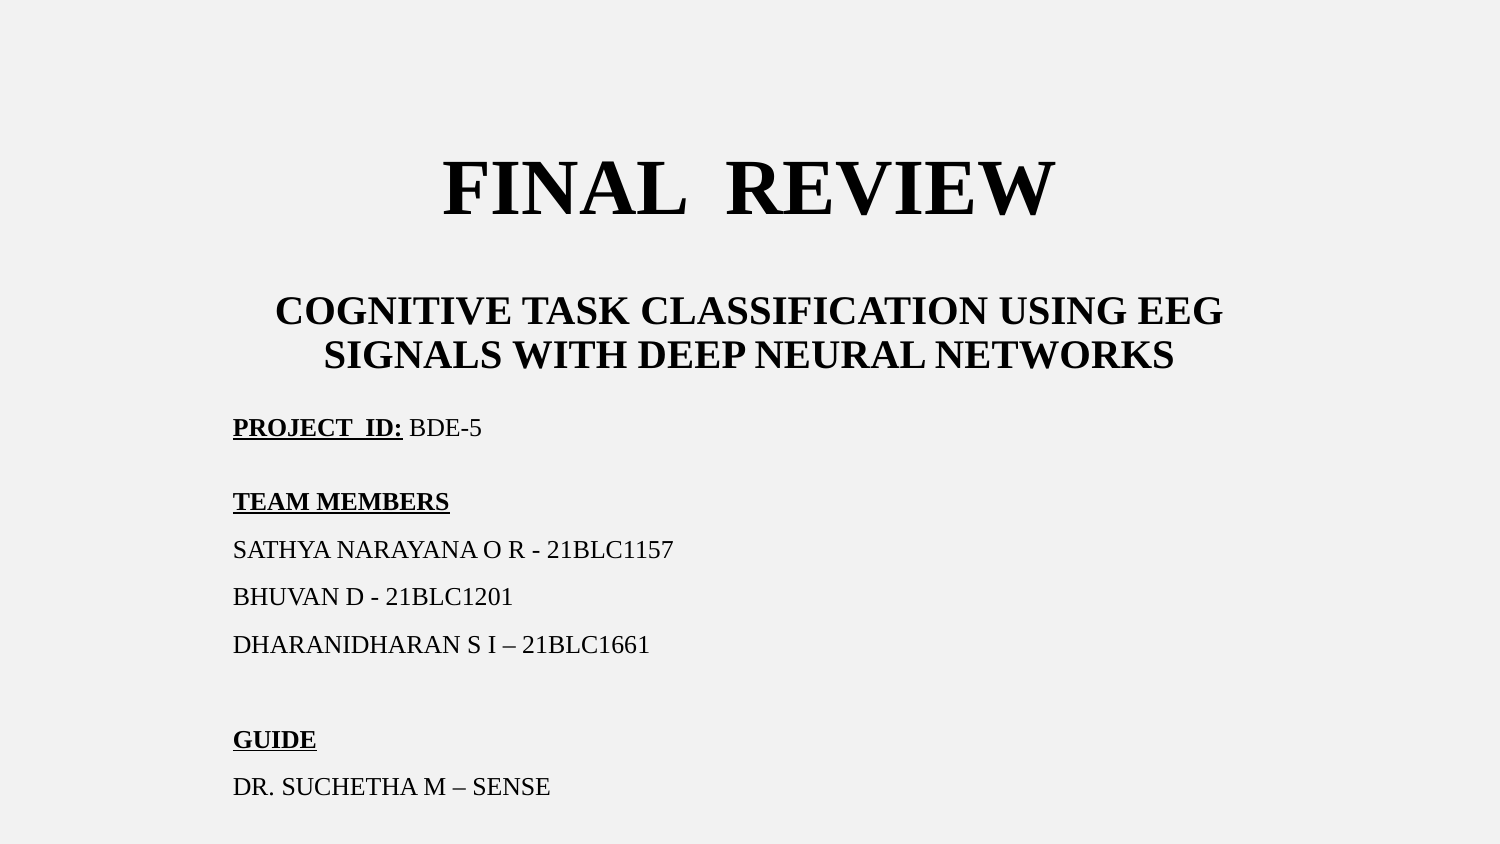

# FINAL  REVIEW COGNITIVE TASK CLASSIFICATION USING EEG SIGNALS WITH DEEP NEURAL NETWORKS
PROJECT  ID: BDE-5

TEAM MEMBERS
SATHYA NARAYANA O R - 21BLC1157
BHUVAN D - 21BLC1201
DHARANIDHARAN S I – 21BLC1661

GUIDE
DR. SUCHETHA M – SENSE